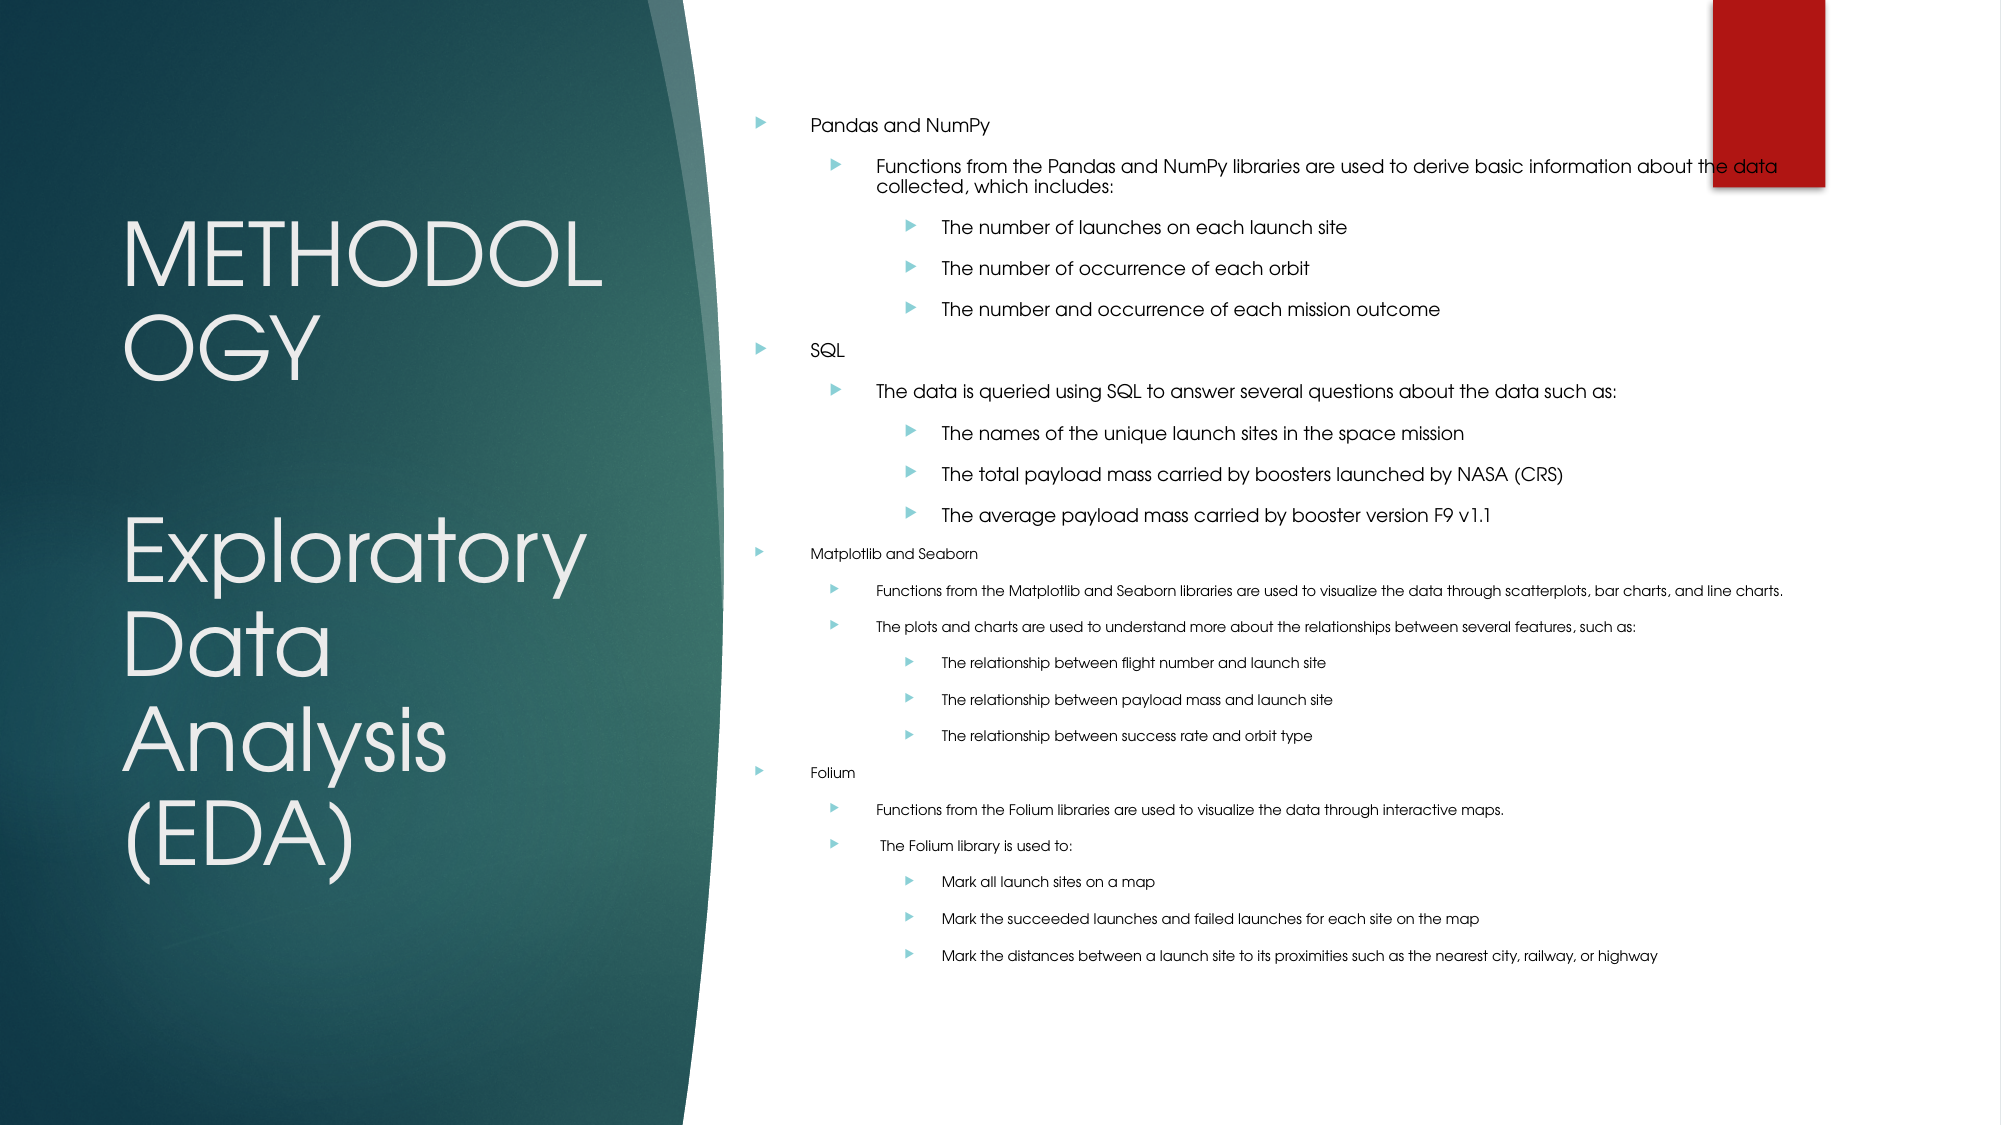

METHODOLOGY
       Exploratory Data Analysis (EDA)
Pandas and NumPy
Functions from the Pandas and NumPy libraries are used to derive basic information about the data collected, which includes:
The number of launches on each launch site
The number of occurrence of each orbit
The number and occurrence of each mission outcome
SQL
The data is queried using SQL to answer several questions about the data such as:
The names of the unique launch sites in the space mission
The total payload mass carried by boosters launched by NASA (CRS)
The average payload mass carried by booster version F9 v1.1
Matplotlib and Seaborn
Functions from the Matplotlib and Seaborn libraries are used to visualize the data through scatterplots, bar charts, and line charts.
The plots and charts are used to understand more about the relationships between several features, such as:
The relationship between flight number and launch site
The relationship between payload mass and launch site
The relationship between success rate and orbit type
Folium
Functions from the Folium libraries are used to visualize the data through interactive maps.
 The Folium library is used to:
Mark all launch sites on a map
Mark the succeeded launches and failed launches for each site on the map
Mark the distances between a launch site to its proximities such as the nearest city, railway, or highway